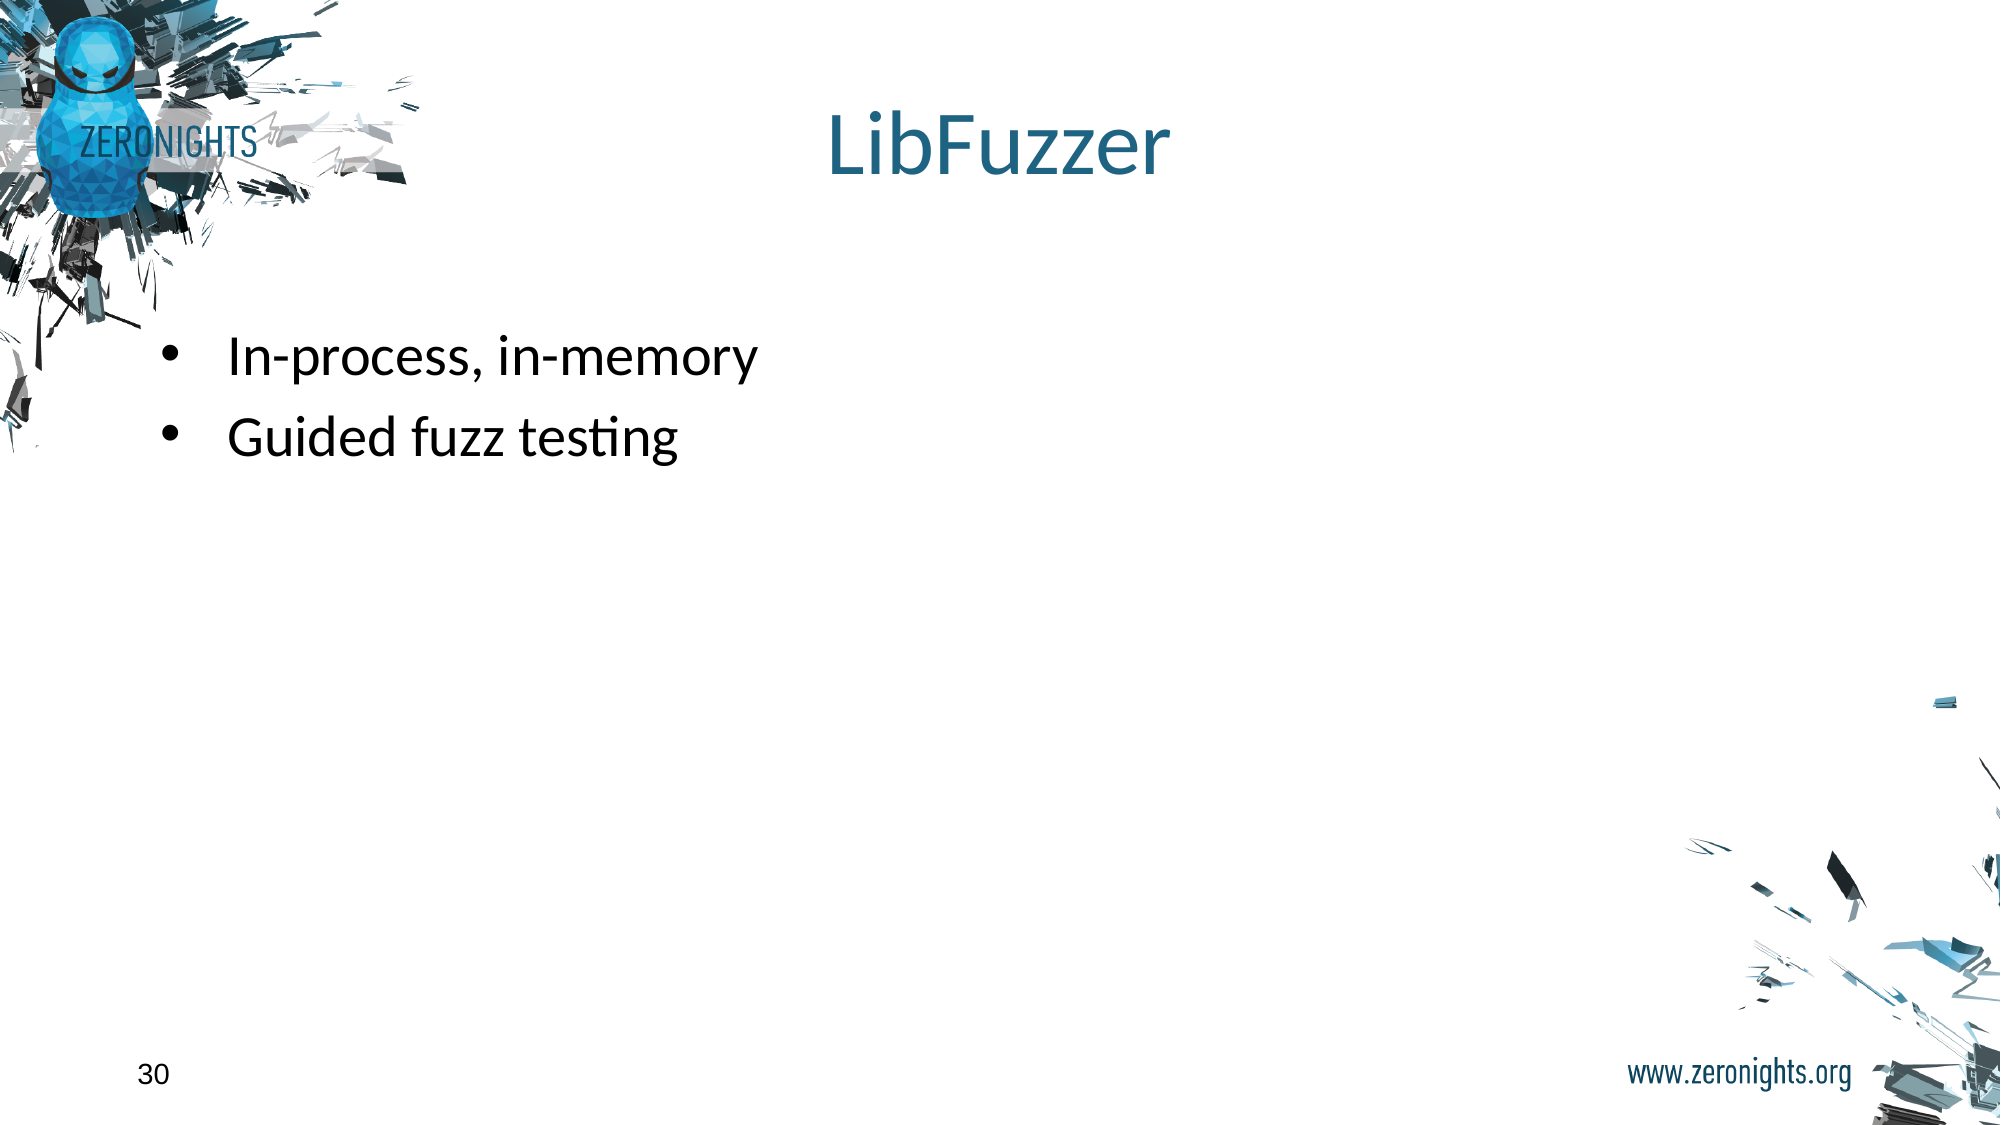

# LibFuzzer
In-process, in-memory
Guided fuzz testing
30